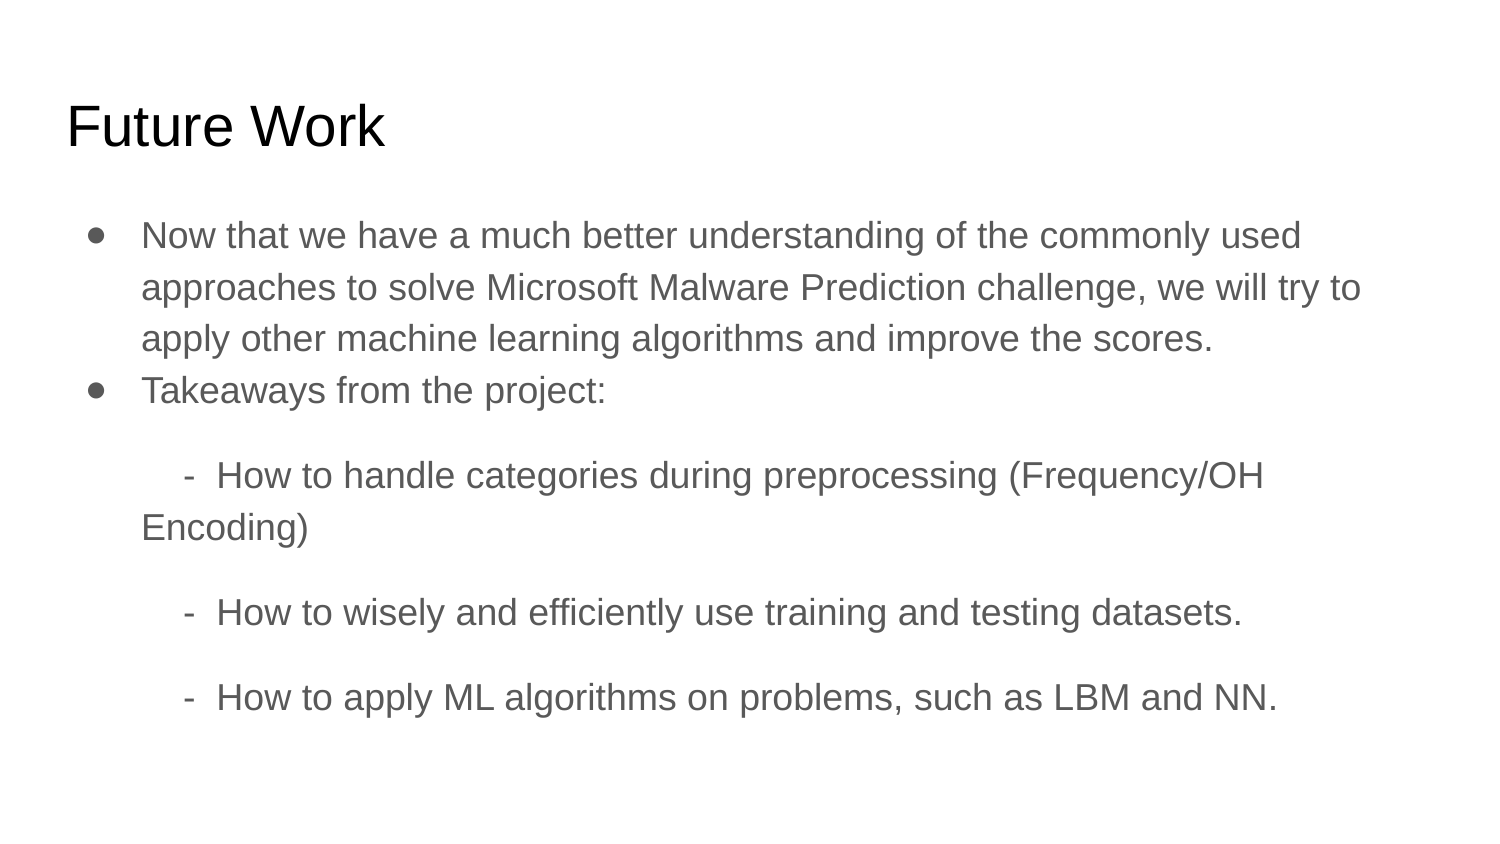

# Future Work
Now that we have a much better understanding of the commonly used approaches to solve Microsoft Malware Prediction challenge, we will try to apply other machine learning algorithms and improve the scores.
Takeaways from the project:
    -  How to handle categories during preprocessing (Frequency/OH Encoding)
    -  How to wisely and efficiently use training and testing datasets.
    -  How to apply ML algorithms on problems, such as LBM and NN.